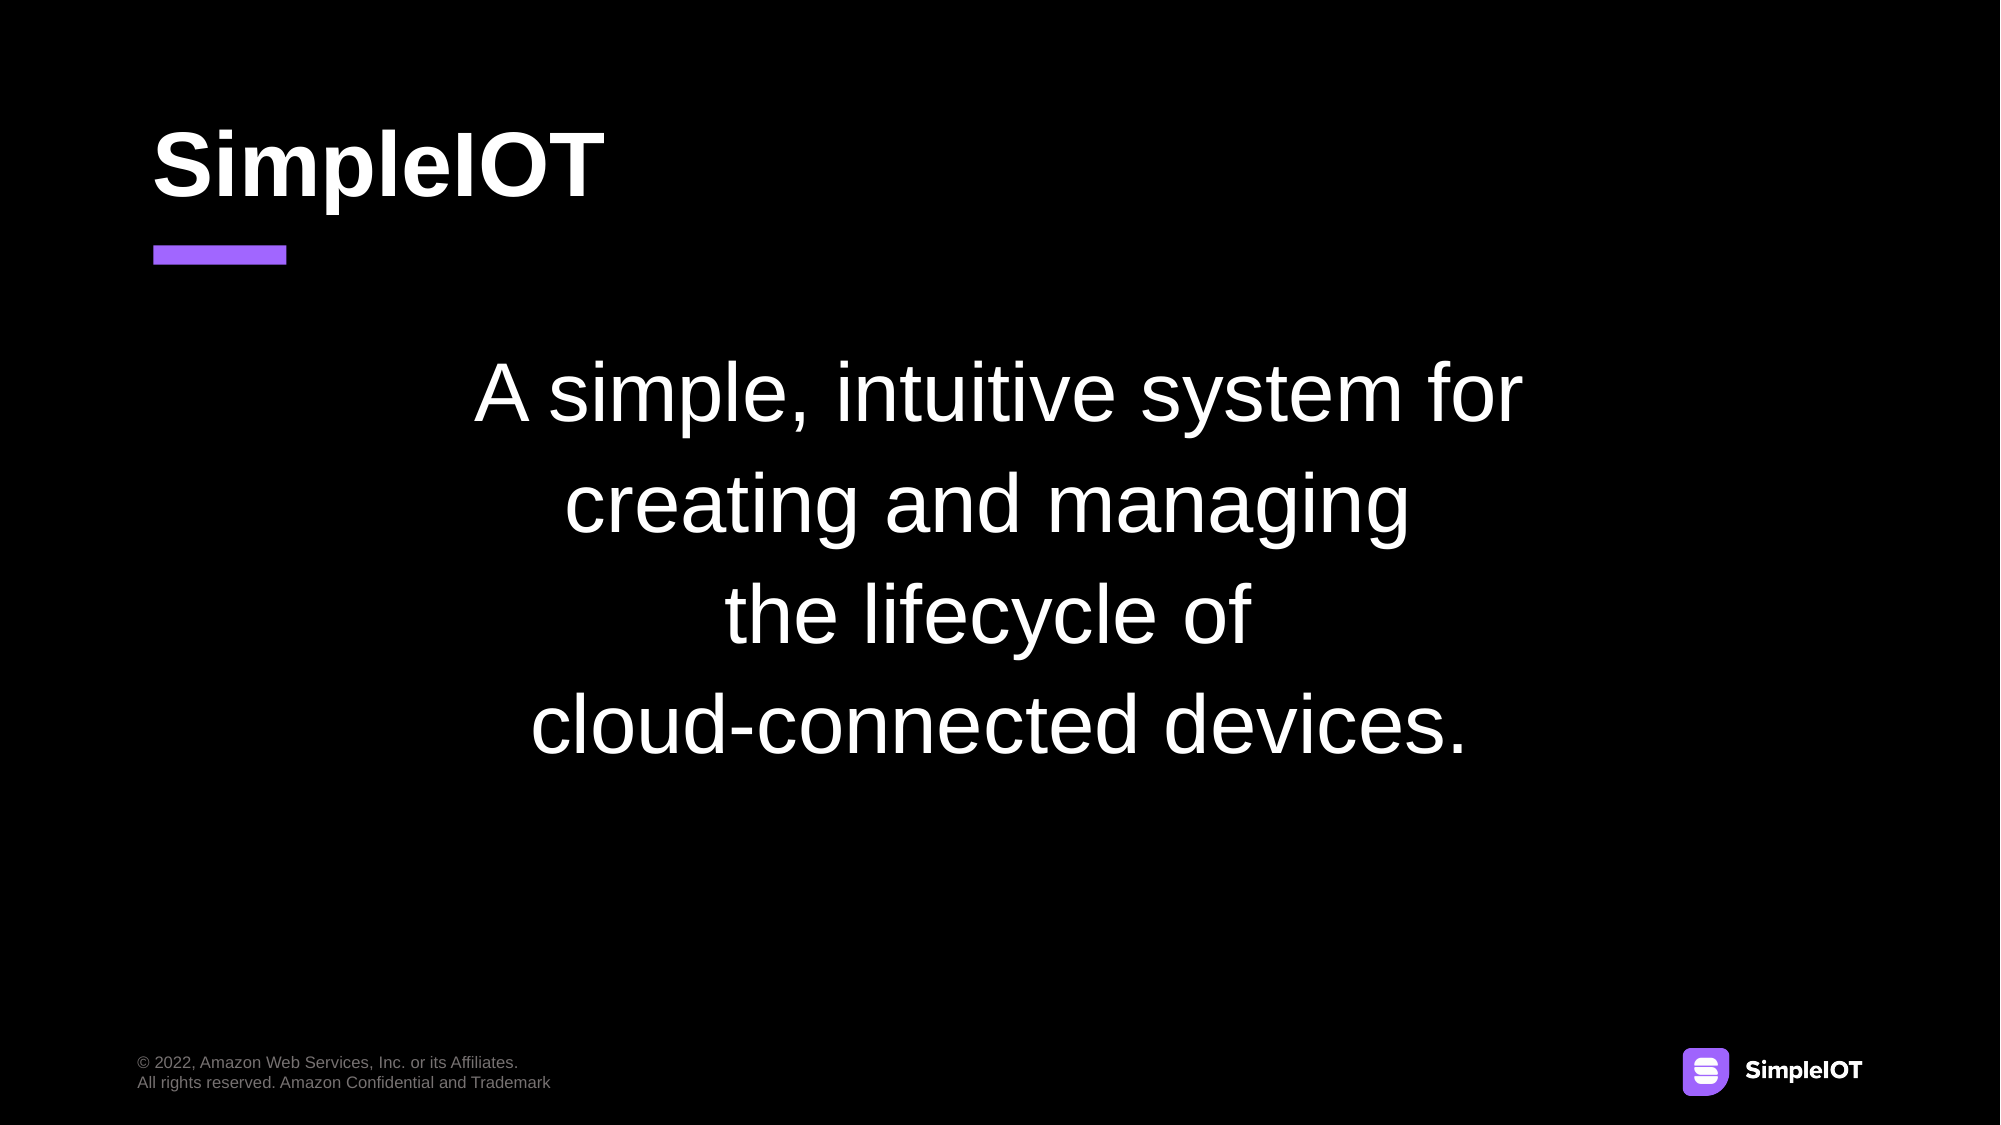

# SimpleIOT
A simple, intuitive system for
creating and managing
the lifecycle of
cloud-connected devices.